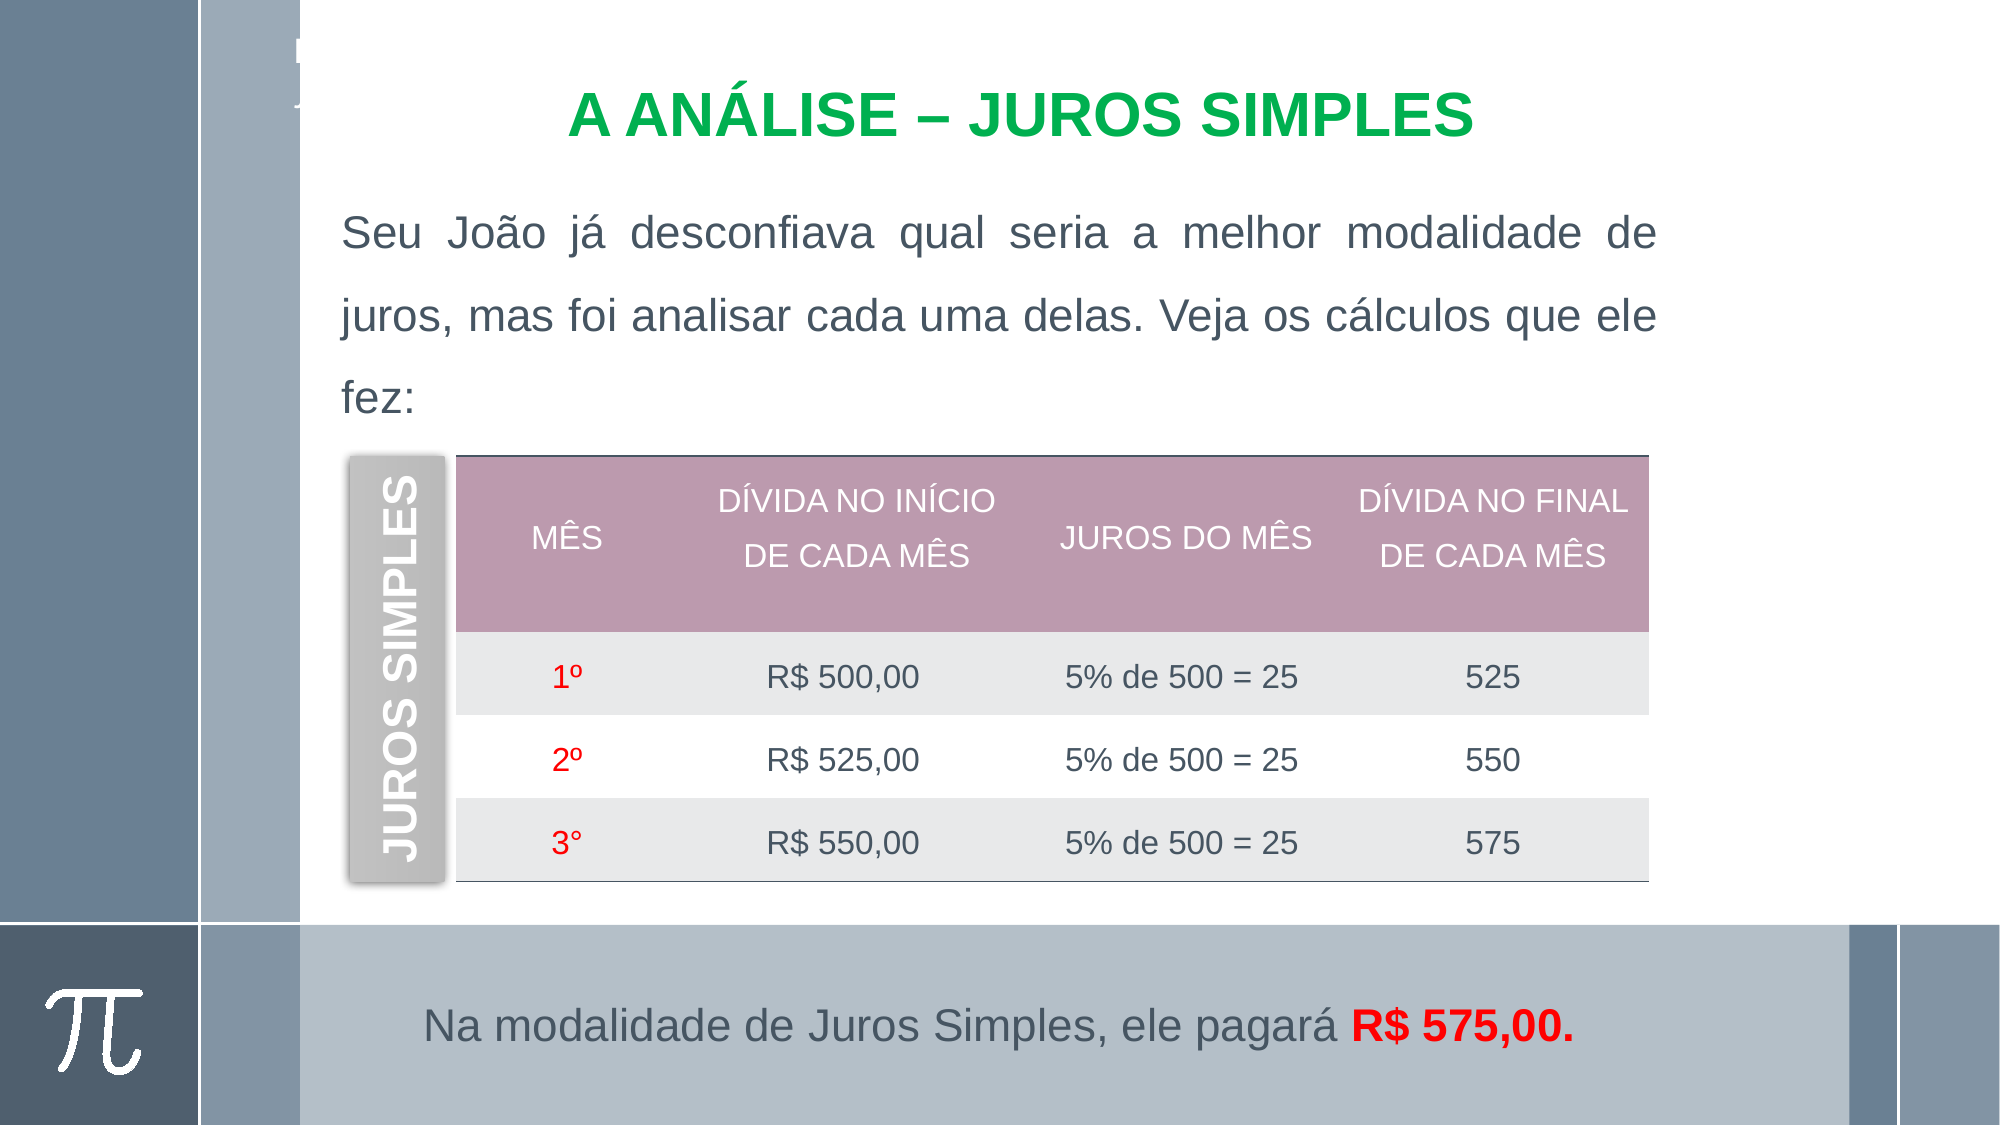

MATEMÁTICA, 8º ano Ensino Fundamental
Juros Compostos
A ANÁLISE – JUROS SIMPLES
Seu João já desconfiava qual seria a melhor modalidade de juros, mas foi analisar cada uma delas. Veja os cálculos que ele fez:
| MÊS | DÍVIDA NO INÍCIO DE CADA MÊS | JUROS DO MÊS | DÍVIDA NO FINAL DE CADA MÊS |
| --- | --- | --- | --- |
| 1º | R$ 500,00 | 5% de 500 = 25 | 525 |
| 2º | R$ 525,00 | 5% de 500 = 25 | 550 |
| 3° | R$ 550,00 | 5% de 500 = 25 | 575 |
JUROS SIMPLES
Na modalidade de Juros Simples, ele pagará R$ 575,00.